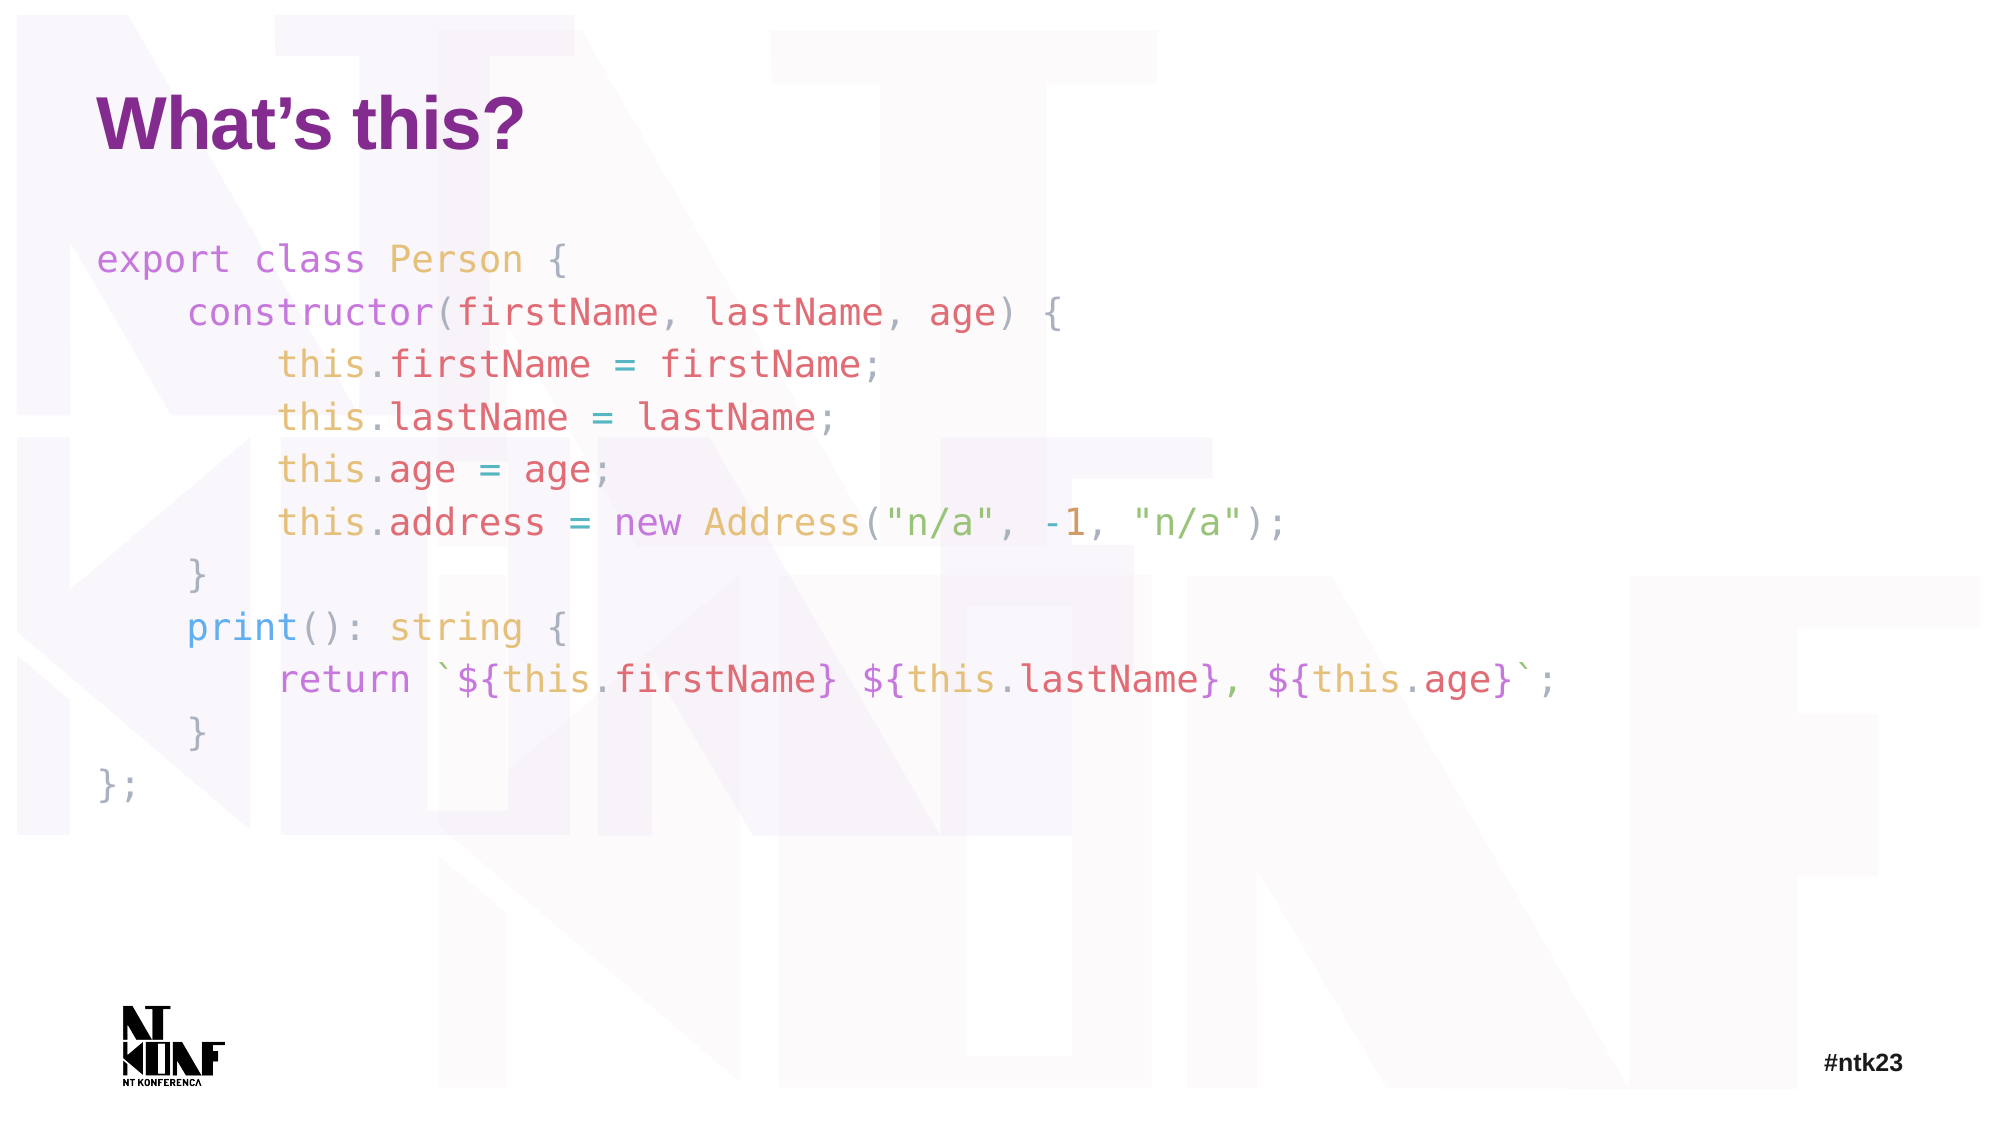

# What’s this?
export class Person {
    constructor(firstName, lastName, age) {
        this.firstName = firstName;
        this.lastName = lastName;
        this.age = age;
        this.address = new Address("n/a", -1, "n/a");
    }
    print(): string {
        return `${this.firstName} ${this.lastName}, ${this.age}`;
    }
};